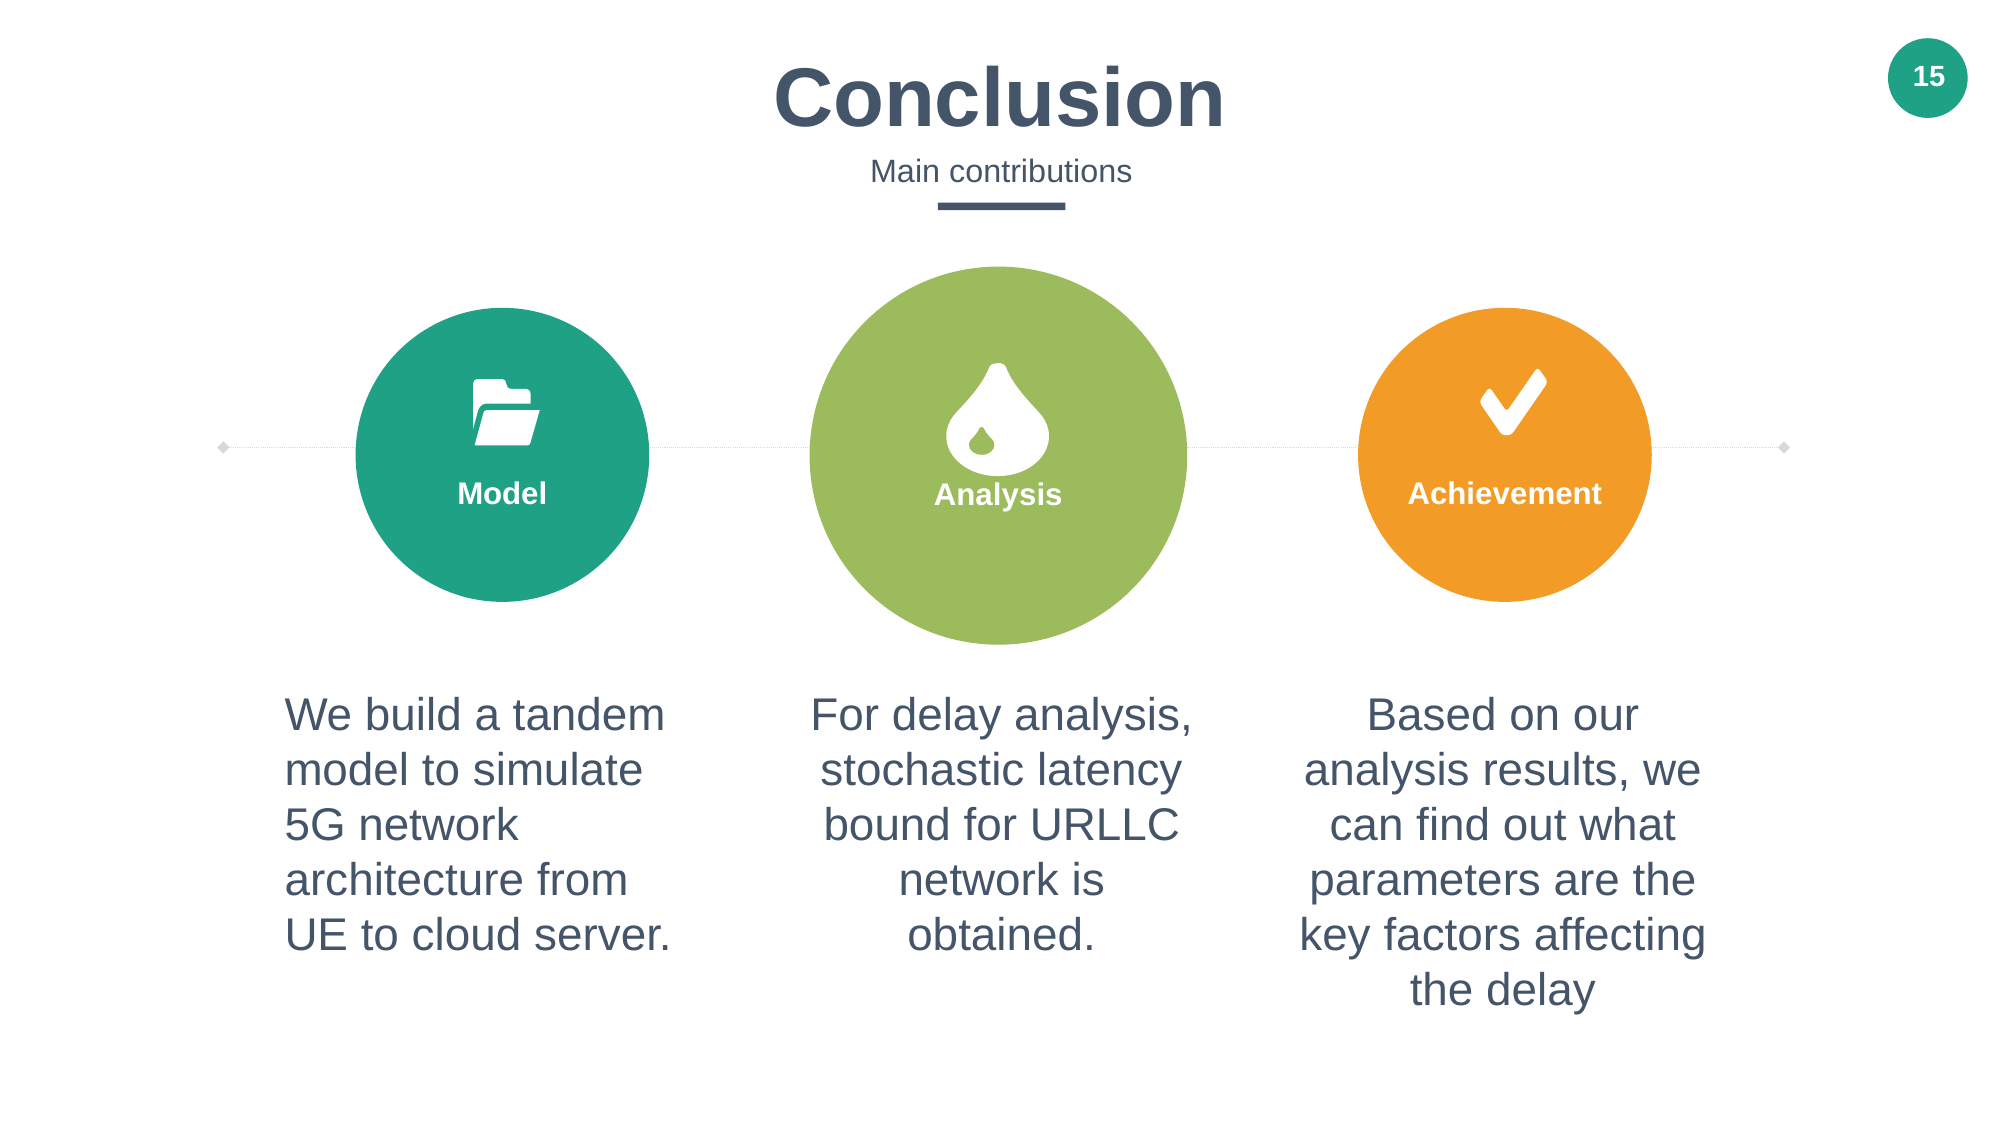

Conclusion
Main contributions

Analysis

Model

Achievement

We build a tandem model to simulate 5G network architecture from UE to cloud server.
For delay analysis, stochastic latency bound for URLLC network is
obtained.
Based on our analysis results, we can find out what parameters are the
key factors affecting the delay